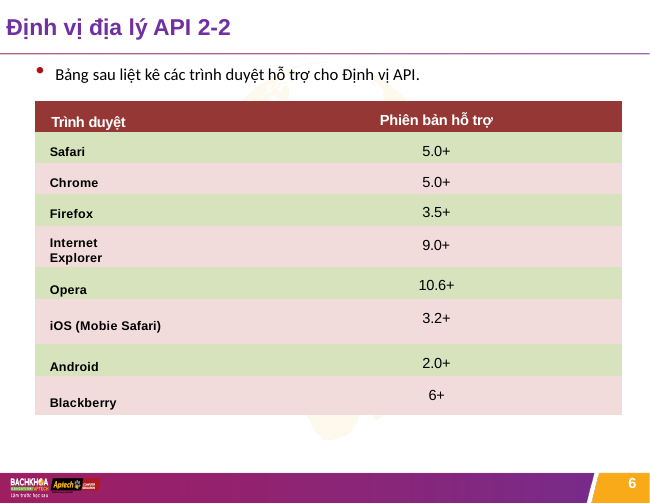

# Định vị địa lý API 2-2
Bảng sau liệt kê các trình duyệt hỗ trợ cho Định vị API.
| Trình duyệt | Phiên bản hỗ trợ |
| --- | --- |
| Safari | 5.0+ |
| Chrome | 5.0+ |
| Firefox | 3.5+ |
| Internet Explorer | 9.0+ |
| Opera | 10.6+ |
| iOS (Mobie Safari) | 3.2+ |
| Android | 2.0+ |
| Blackberry | 6+ |
6